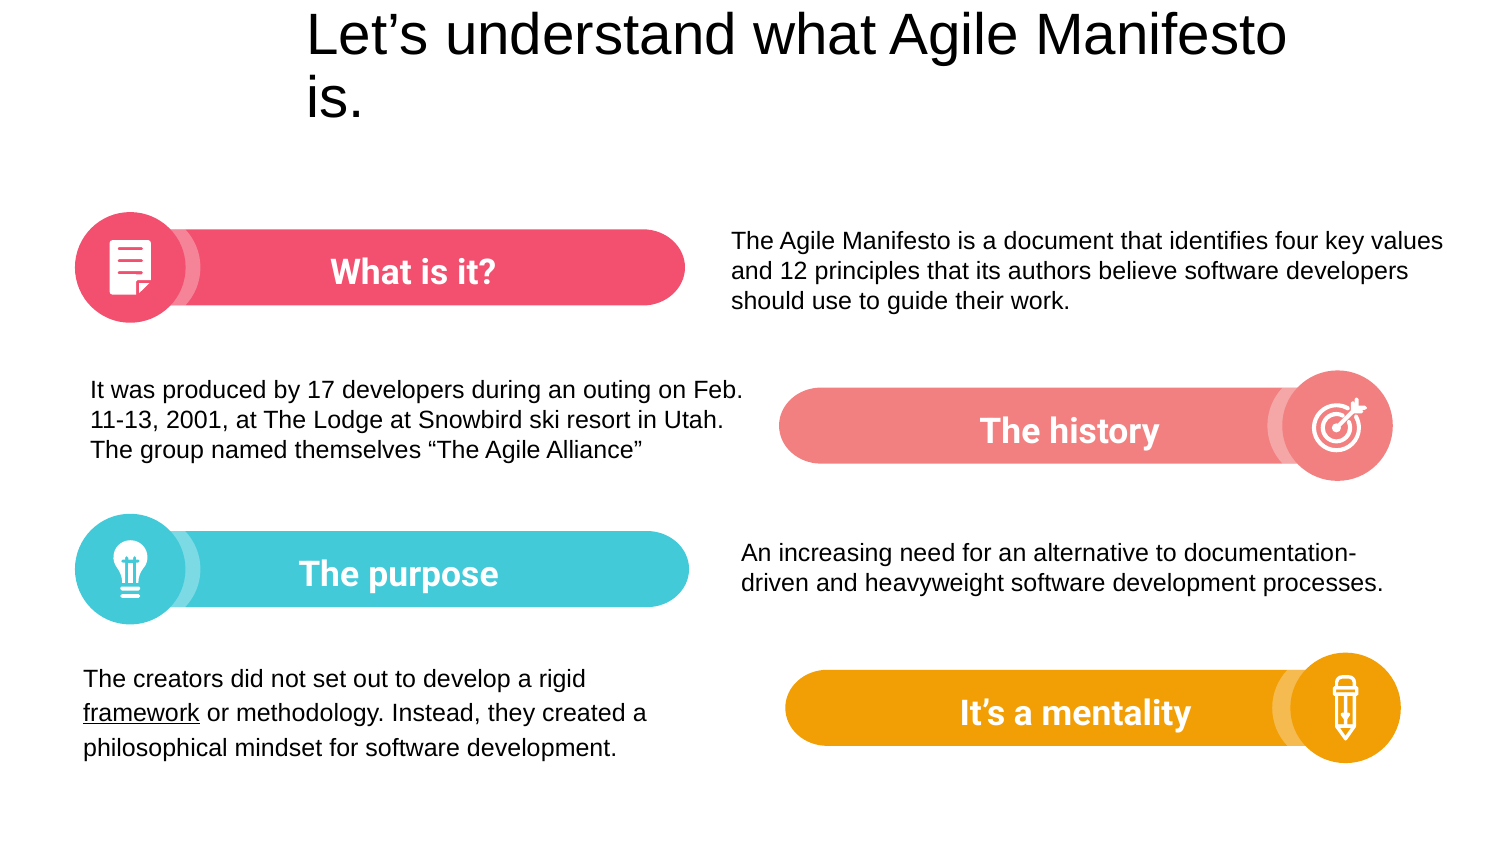

# Let’s understand what Agile Manifesto is.

The Agile Manifesto is a document that identifies four key values and 12 principles that its authors believe software developers should use to guide their work.

What is it?

It was produced by 17 developers during an outing on Feb. 11-13, 2001, at The Lodge at Snowbird ski resort in Utah. The group named themselves “The Agile Alliance”

The history

An increasing need for an alternative to documentation-driven and heavyweight software development processes.

The purpose

The creators did not set out to develop a rigid framework or methodology. Instead, they created a philosophical mindset for software development.

It’s a mentality